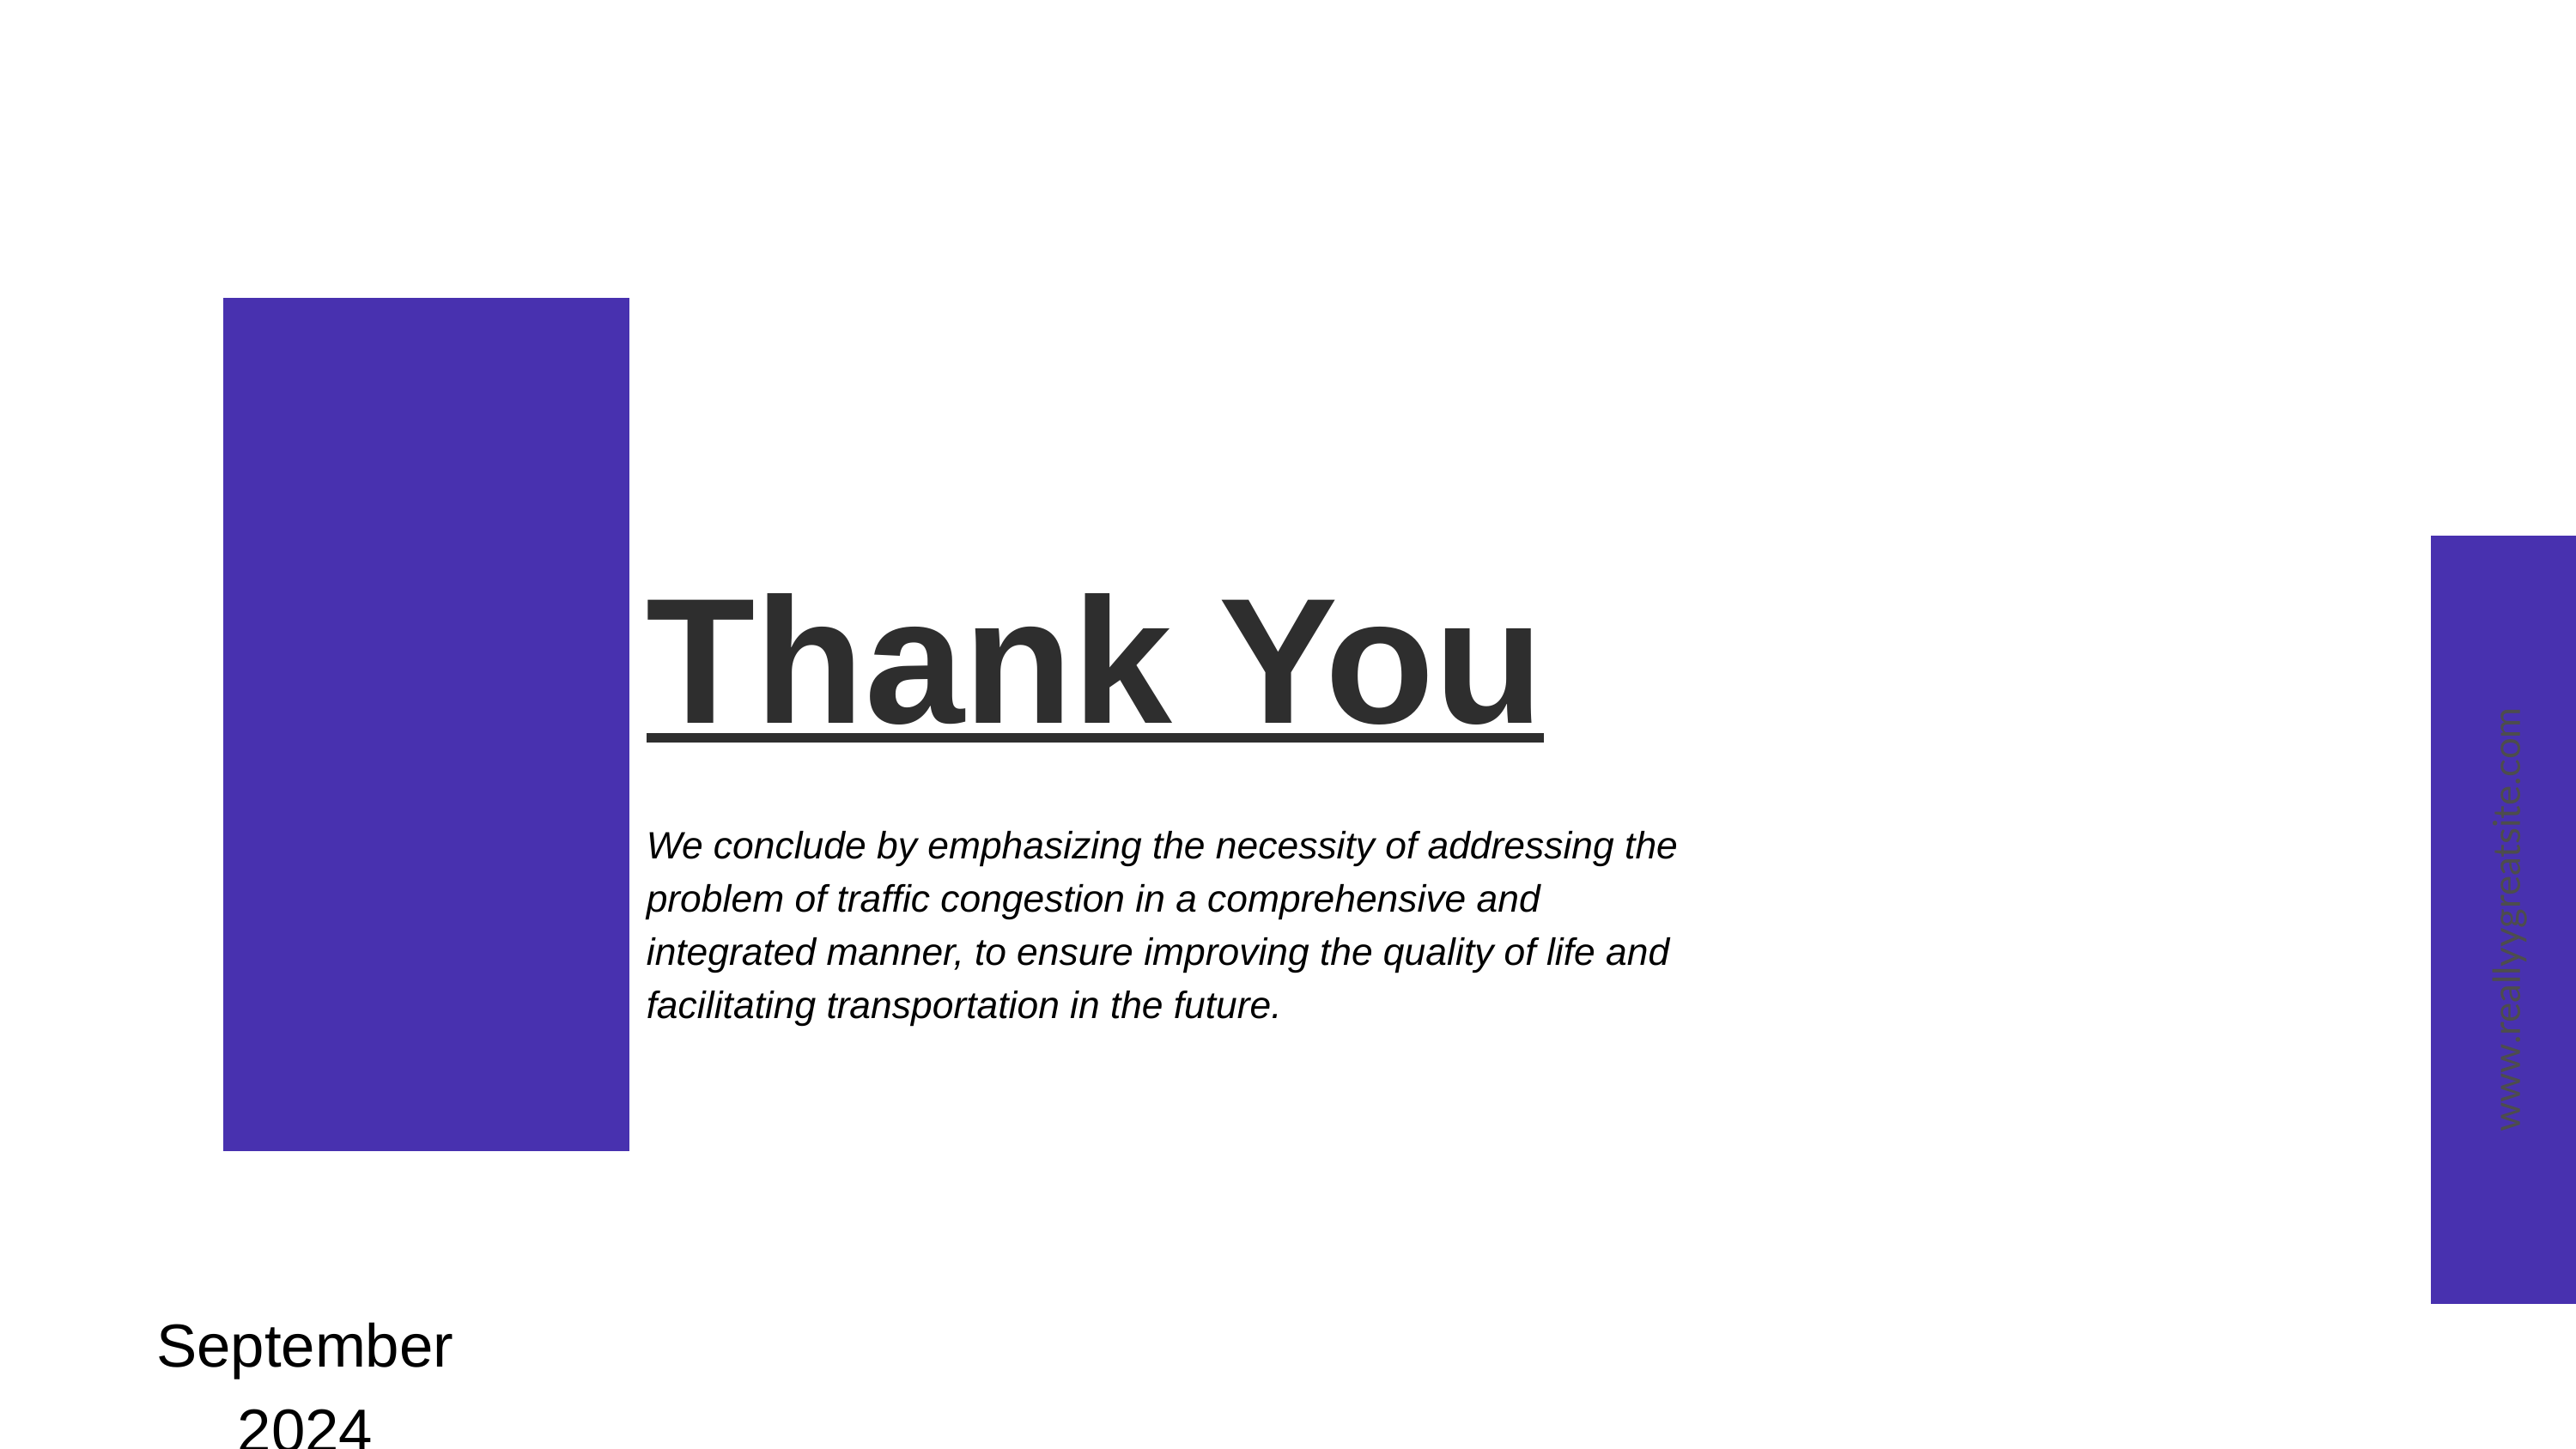

Thank You

We conclude by emphasizing the necessity of addressing the problem of traffic congestion in a comprehensive and integrated manner, to ensure improving the quality of life and facilitating transportation in the future.
www.reallyygreatsite.com
September 2024